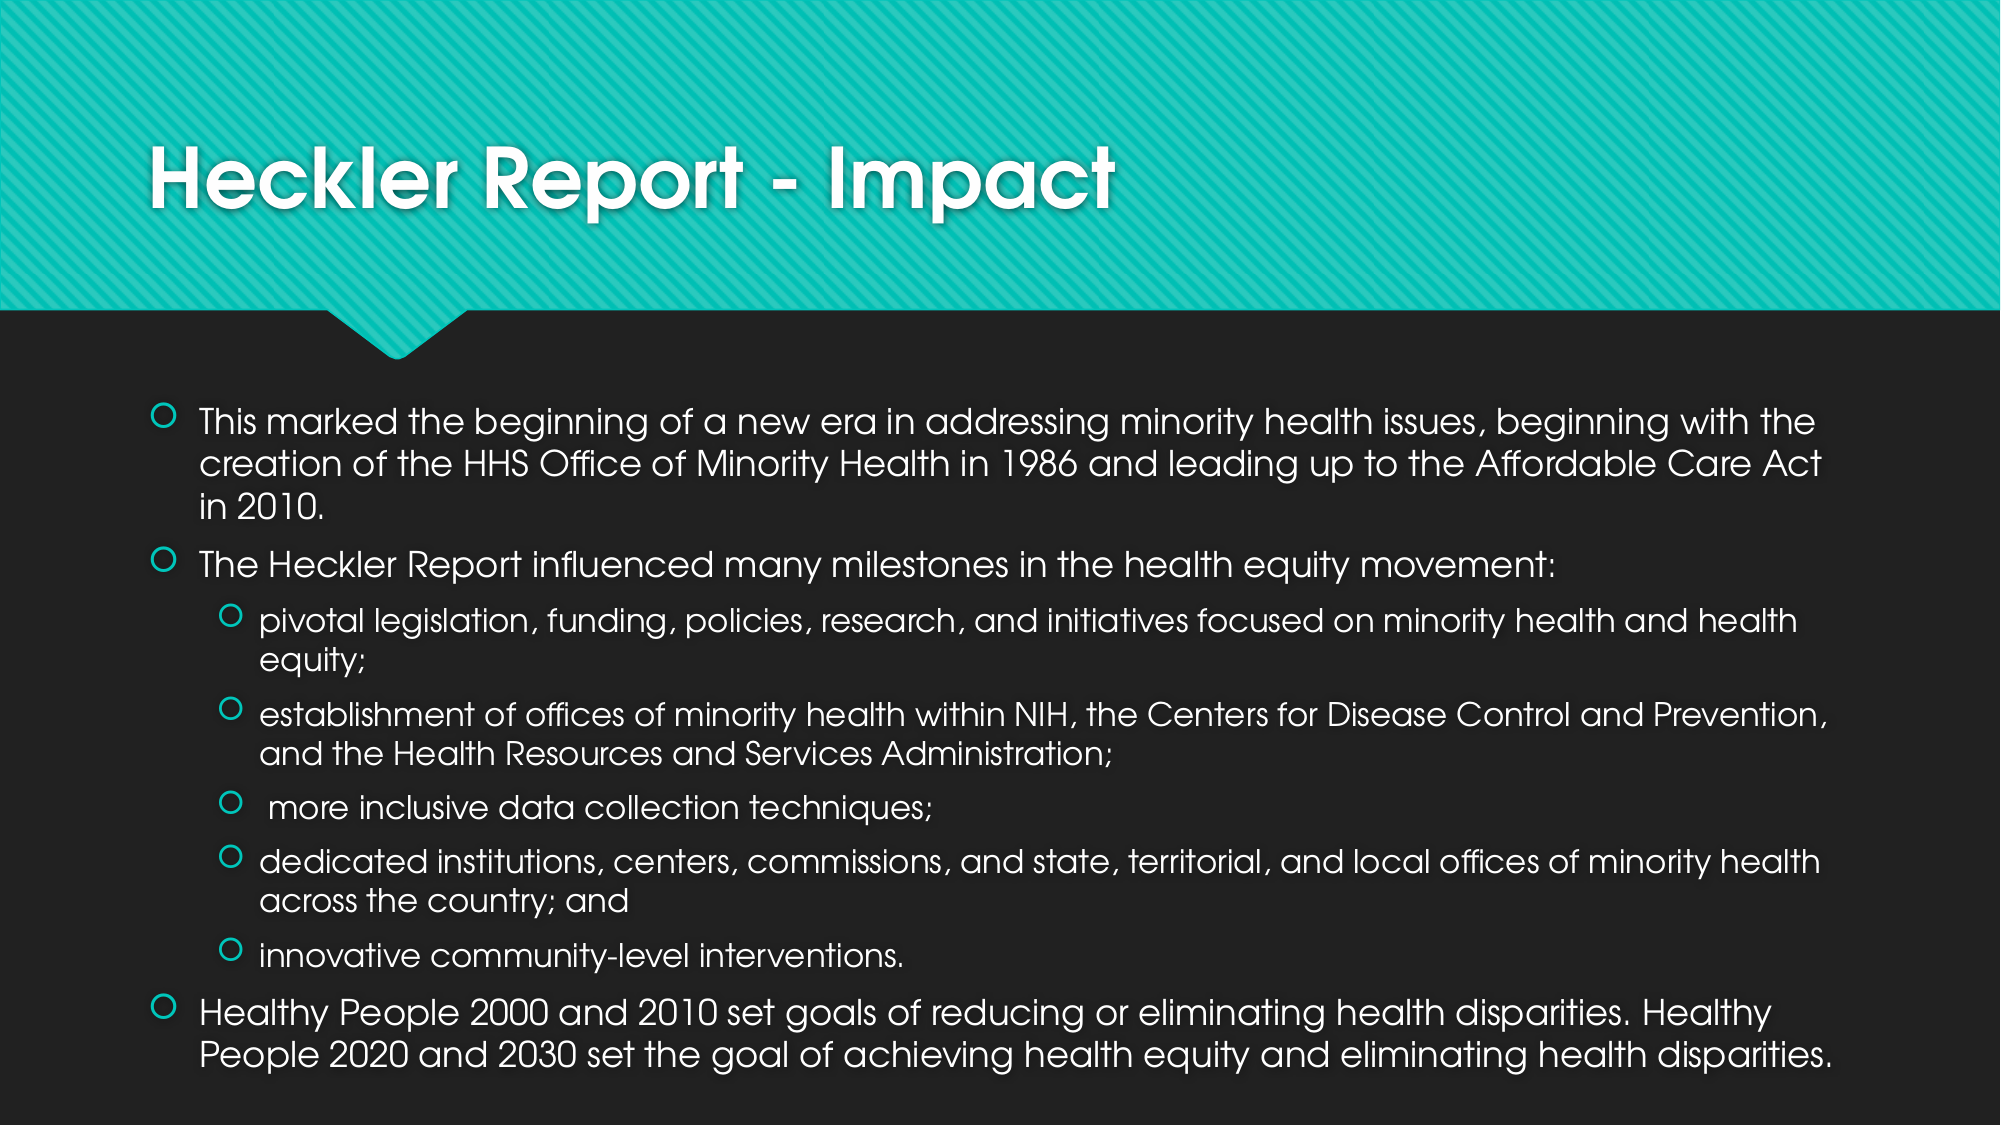

# Heckler Report - Impact
This marked the beginning of a new era in addressing minority health issues, beginning with the creation of the HHS Office of Minority Health in 1986 and leading up to the Affordable Care Act in 2010.
The Heckler Report influenced many milestones in the health equity movement:
pivotal legislation, funding, policies, research, and initiatives focused on minority health and health equity;
establishment of offices of minority health within NIH, the Centers for Disease Control and Prevention, and the Health Resources and Services Administration;
 more inclusive data collection techniques;
dedicated institutions, centers, commissions, and state, territorial, and local offices of minority health across the country; and
innovative community-level interventions.
Healthy People 2000 and 2010 set goals of reducing or eliminating health disparities. Healthy People 2020 and 2030 set the goal of achieving health equity and eliminating health disparities.